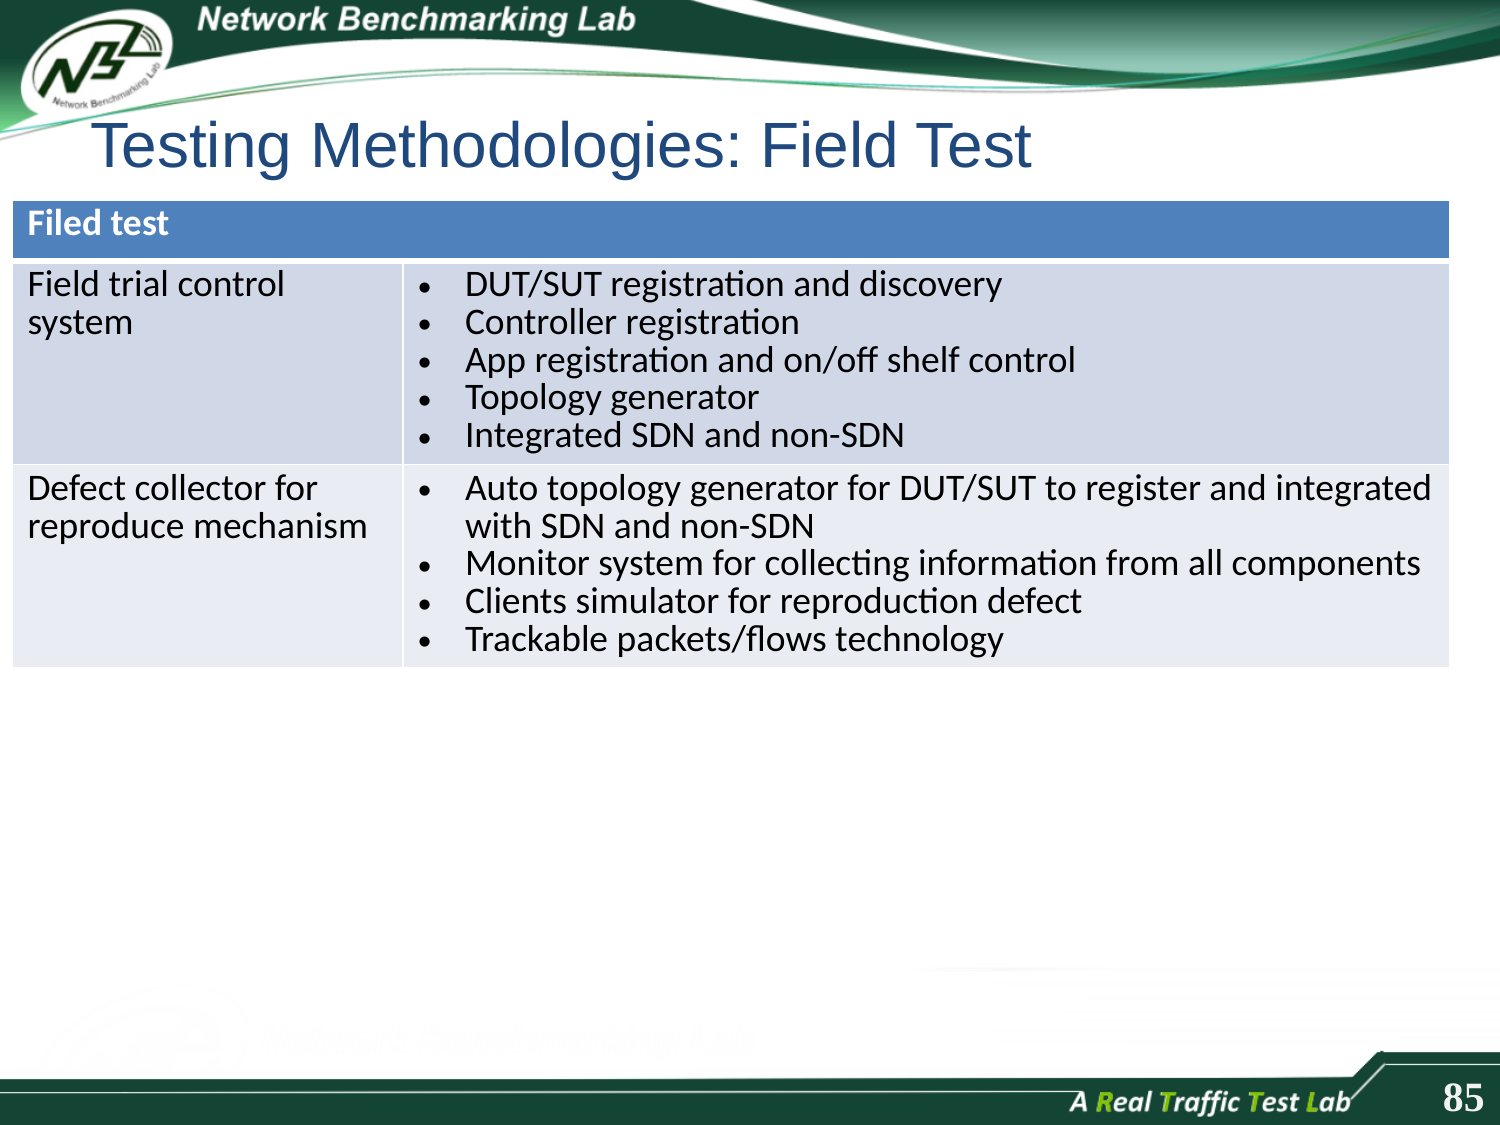

# Testing Methodologies: Field Test
| Filed test |  |
| --- | --- |
| Field trial control system | DUT/SUT registration and discovery Controller registration App registration and on/off shelf control Topology generator Integrated SDN and non-SDN |
| Defect collector for reproduce mechanism | Auto topology generator for DUT/SUT to register and integrated with SDN and non-SDN Monitor system for collecting information from all components Clients simulator for reproduction defect Trackable packets/flows technology |
85